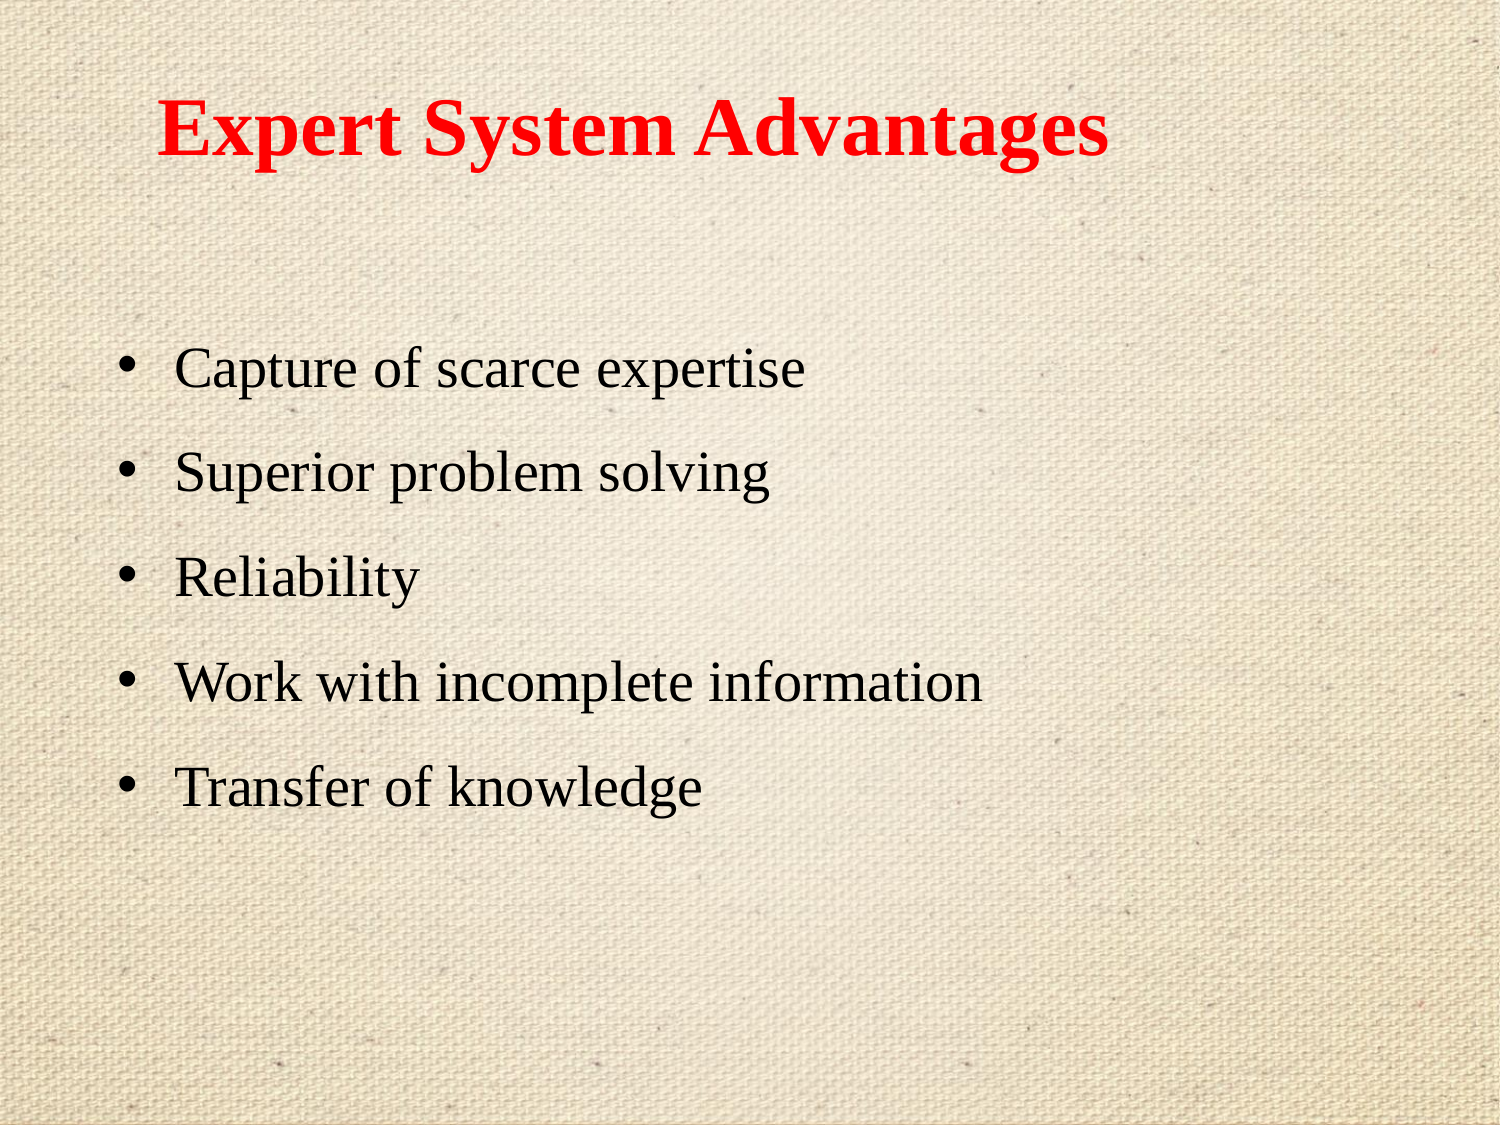

# Expert System Advantages
Capture of scarce expertise
Superior problem solving
Reliability
Work with incomplete information
Transfer of knowledge